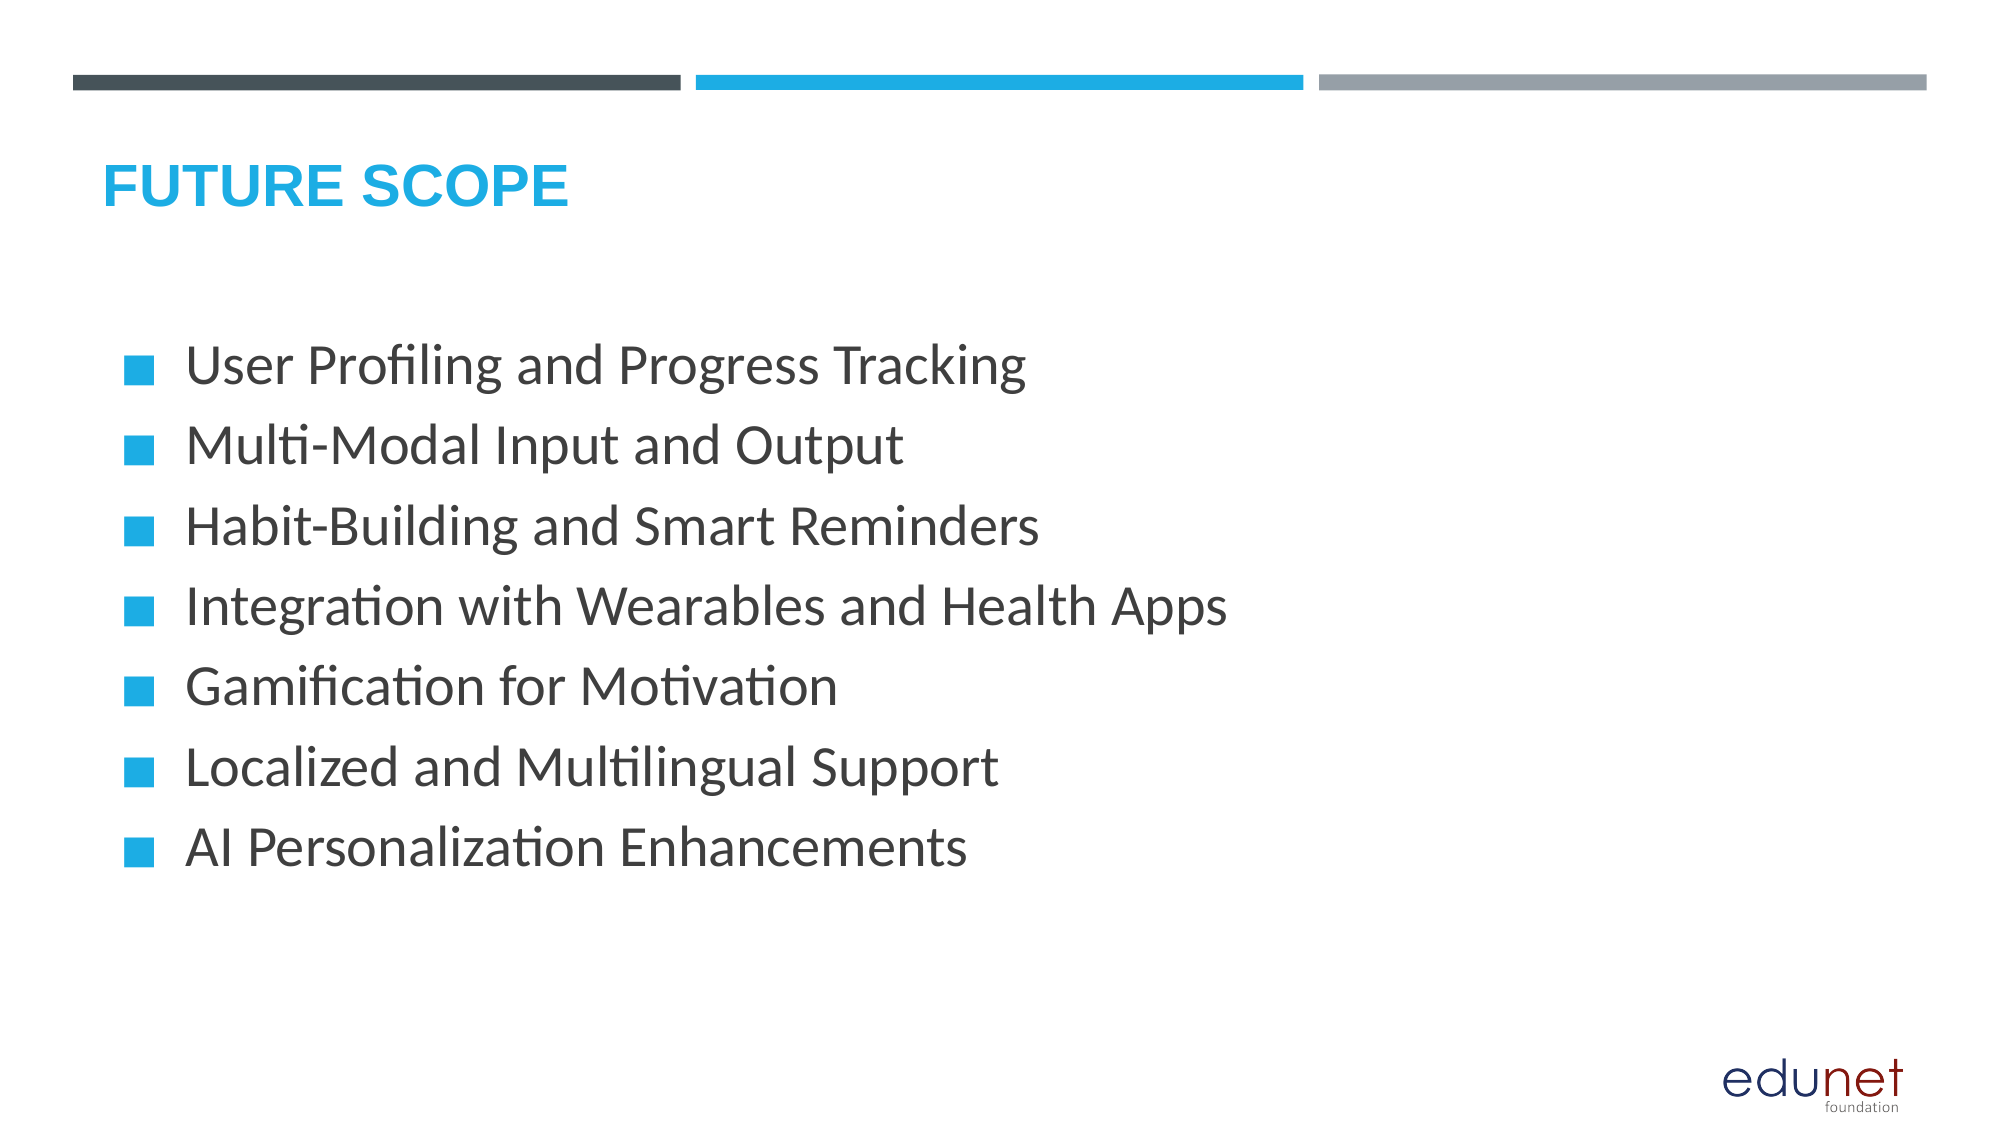

FUTURE SCOPE
User Profiling and Progress Tracking
Multi-Modal Input and Output
Habit-Building and Smart Reminders
Integration with Wearables and Health Apps
Gamification for Motivation
Localized and Multilingual Support
AI Personalization Enhancements